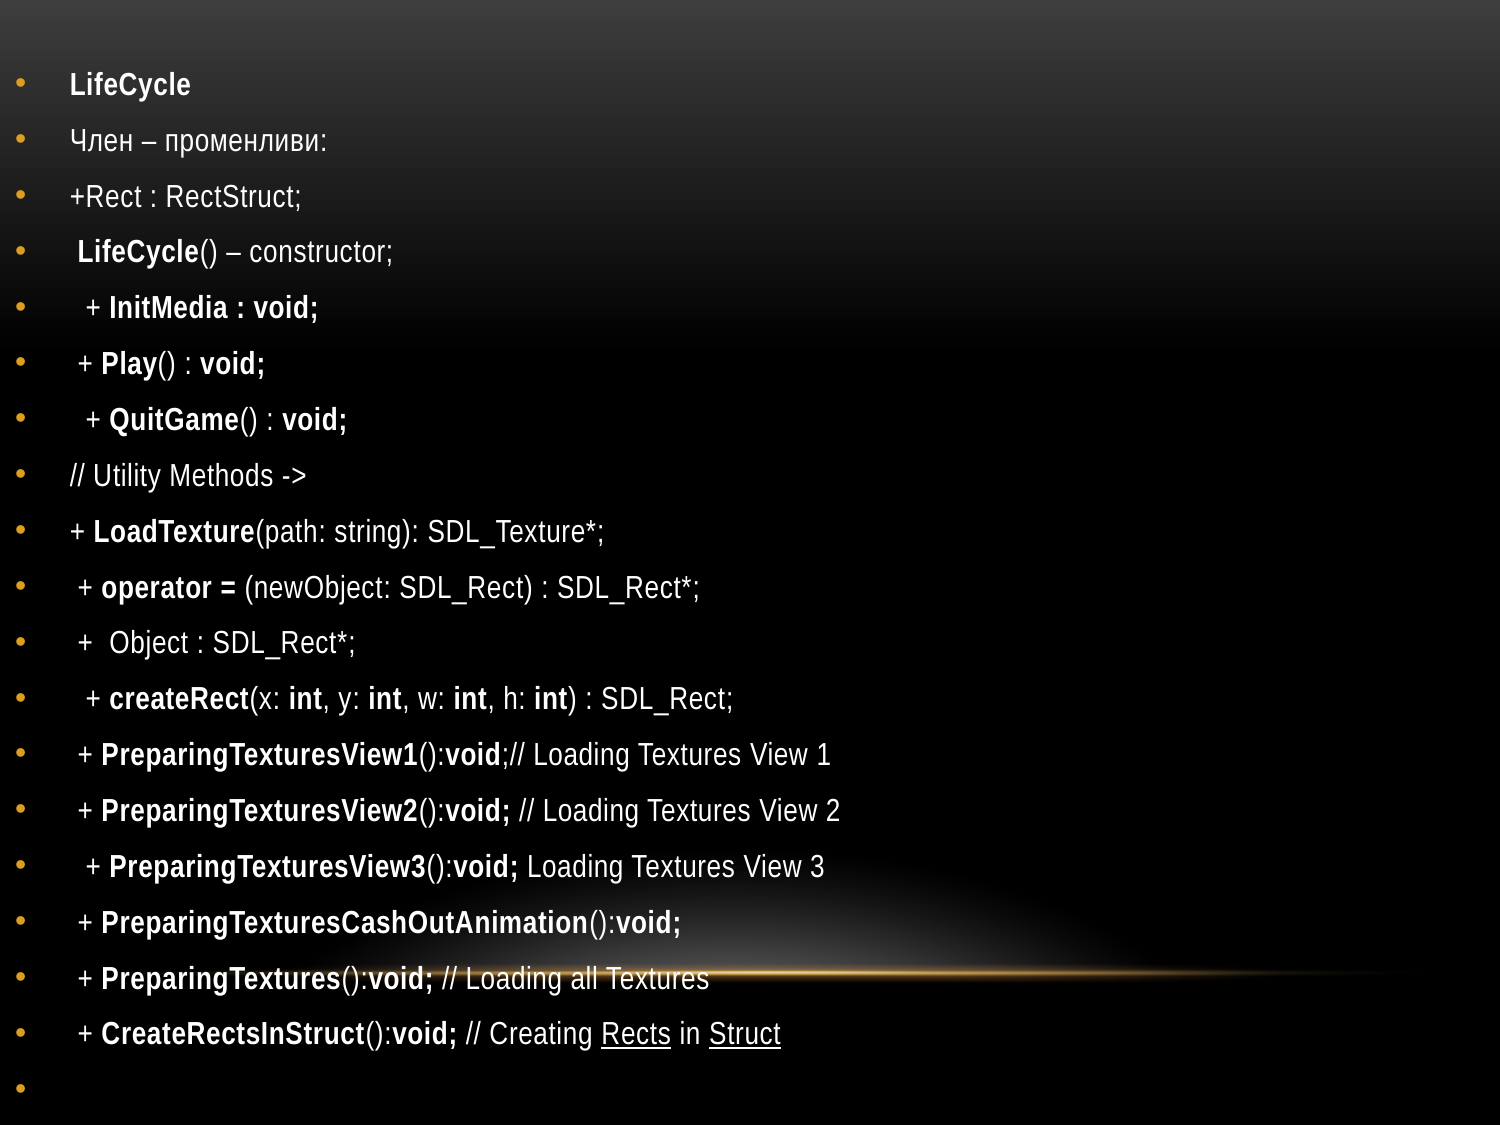

LifeCycle
Член – променливи:
+Rect : RectStruct;
 LifeCycle() – constructor;
  + InitMedia : void;
 + Play() : void;
  + QuitGame() : void;
// Utility Methods ->
+ LoadTexture(path: string): SDL_Texture*;
 + operator = (newObject: SDL_Rect) : SDL_Rect*;
 +  Object : SDL_Rect*;
  + createRect(x: int, y: int, w: int, h: int) : SDL_Rect;
 + PreparingTexturesView1():void;// Loading Textures View 1
 + PreparingTexturesView2():void; // Loading Textures View 2
  + PreparingTexturesView3():void; Loading Textures View 3
 + PreparingTexturesCashOutAnimation():void;
 + PreparingTextures():void; // Loading all Textures
 + CreateRectsInStruct():void; // Creating Rects in Struct